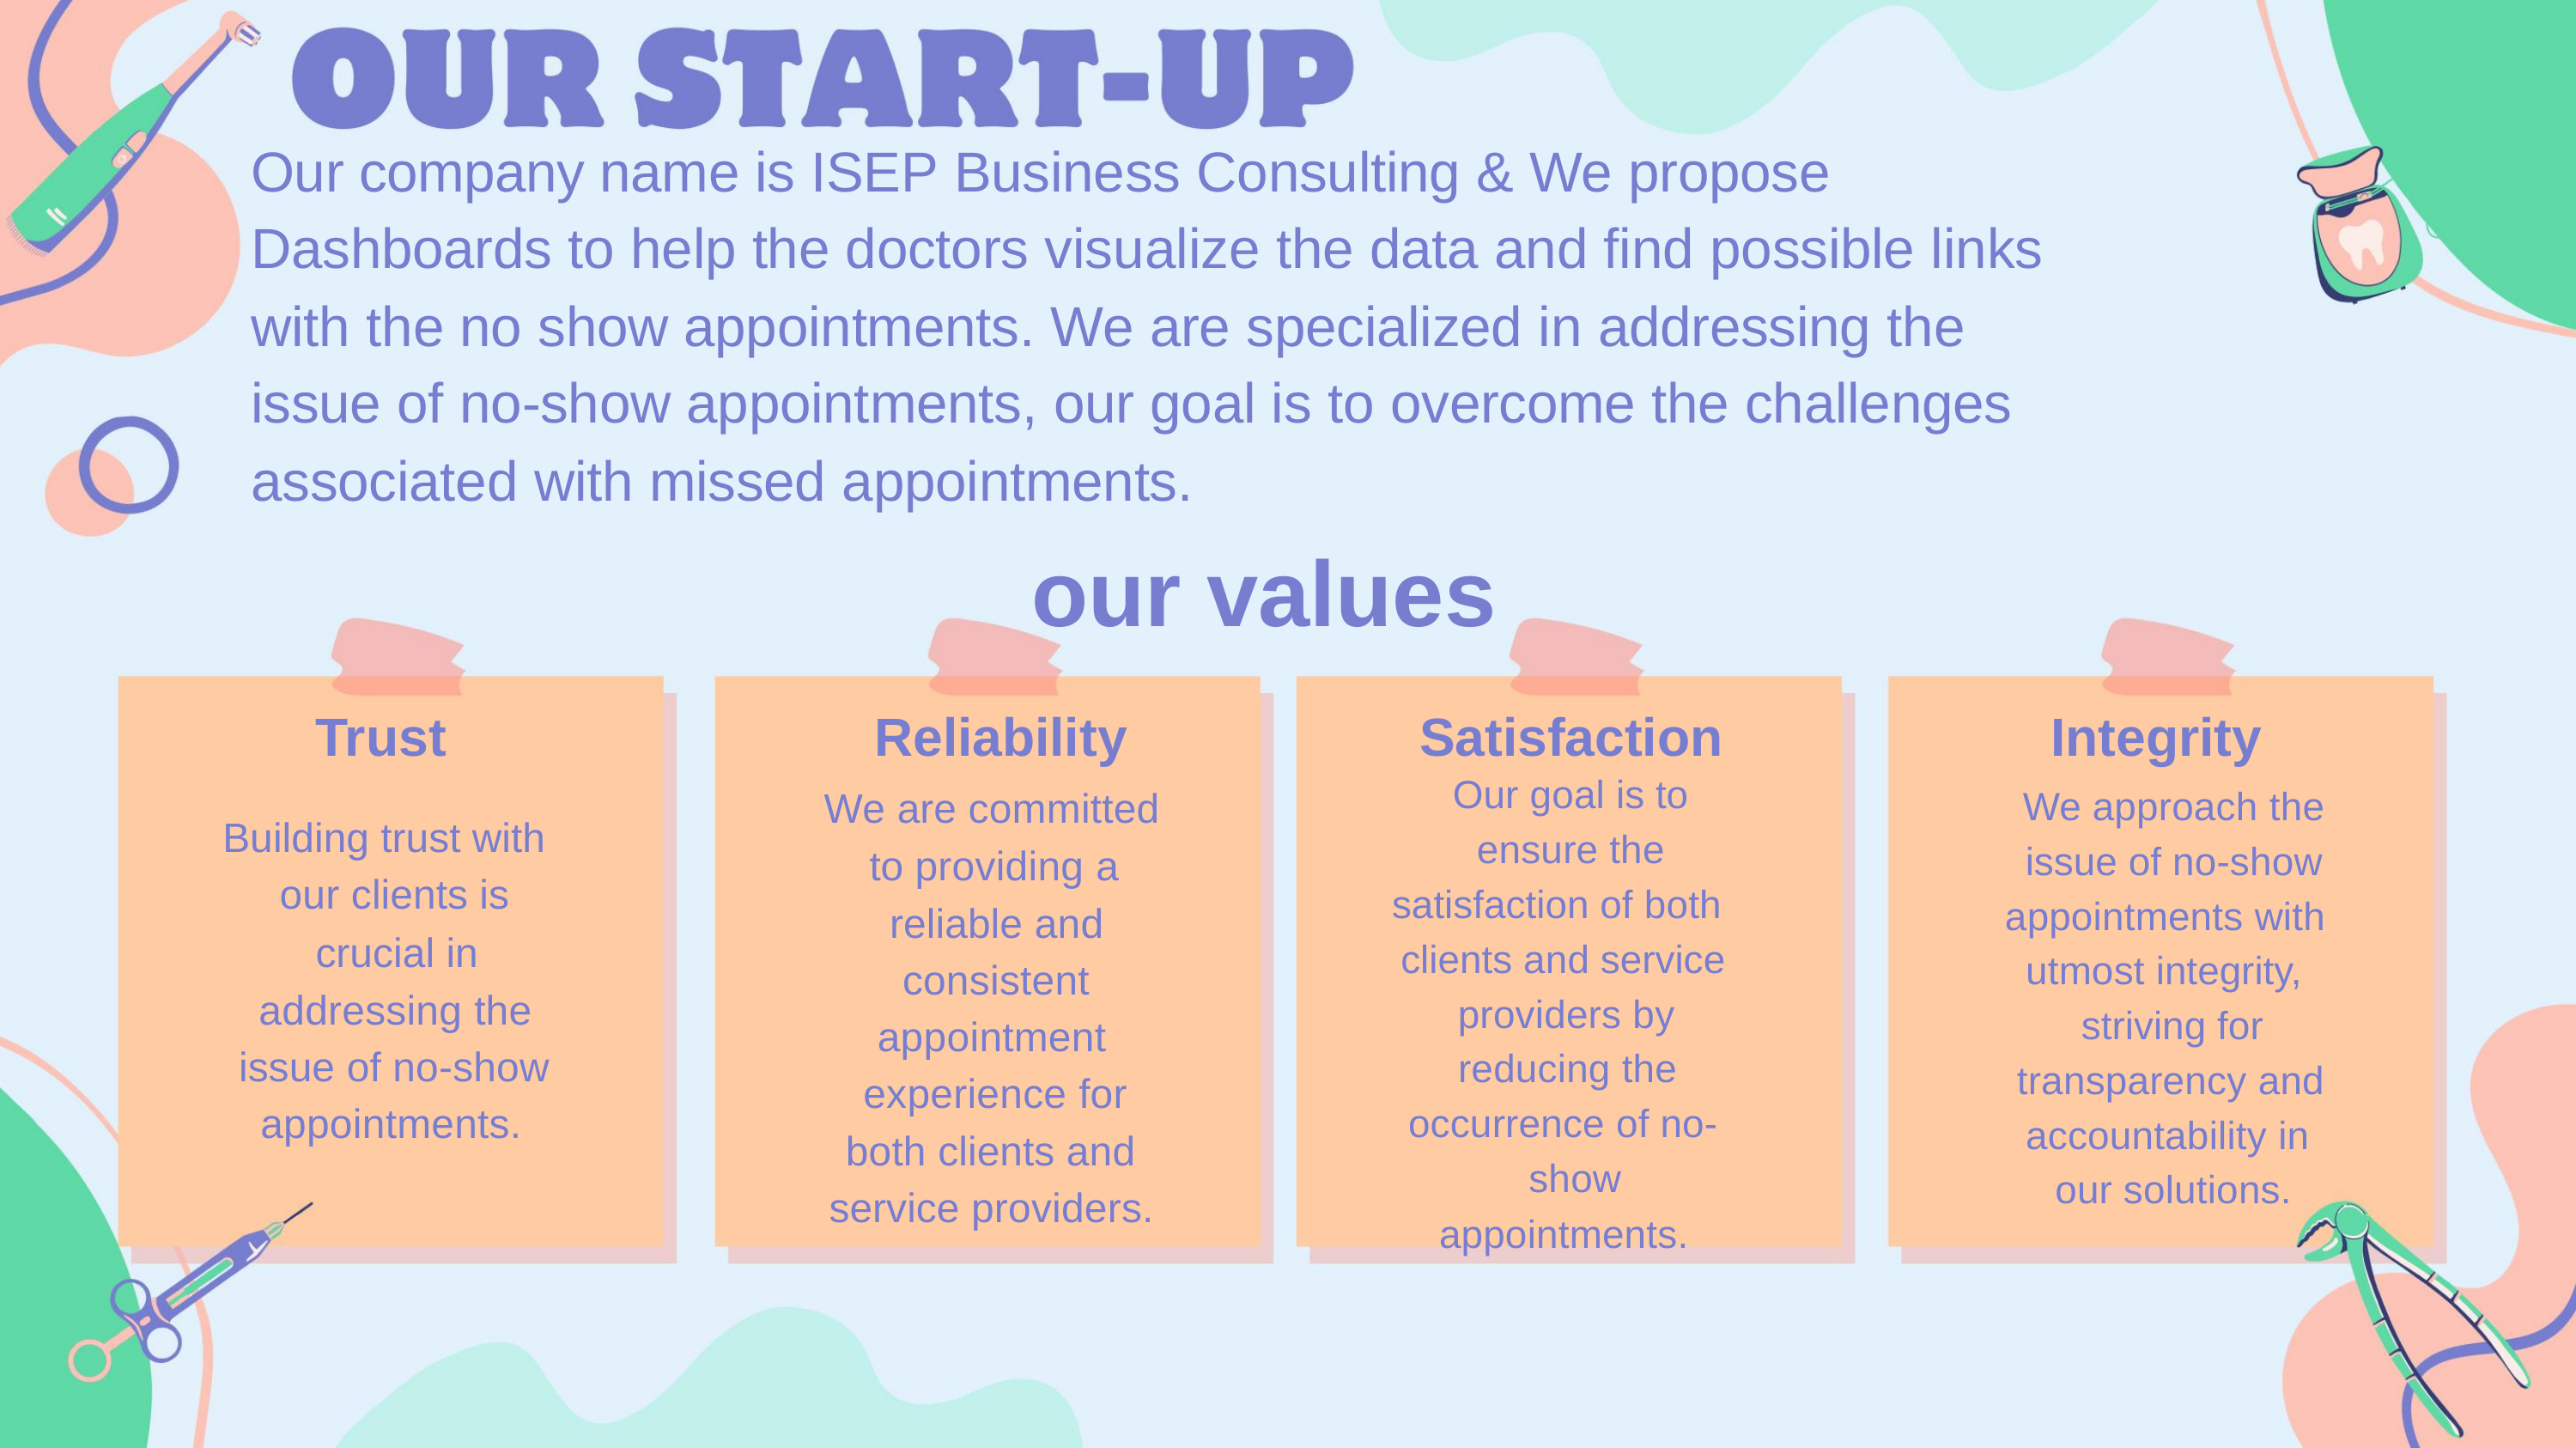

Our company name is ISEP Business Consulting & We propose
Dashboards to help the doctors visualize the data and find possible links
with the no show appointments. We are specialized in addressing the
issue of no-show appointments, our goal is to overcome the challenges
associated with missed appointments.
our values
Trust
Reliability
We are committed
to providing a
reliable and
consistent
appointment
experience for
both clients and
service providers.
Satisfaction
Integrity
Our goal is to
ensure the
We approach the
issue of no-show
appointments with
utmost integrity,
striving for
transparency and
accountability in
our solutions.
Building trust with
our clients is
satisfaction of both
clients and service
providers by
reducing the
occurrence of no-
show
crucial in
addressing the
issue of no-show
appointments.
appointments.